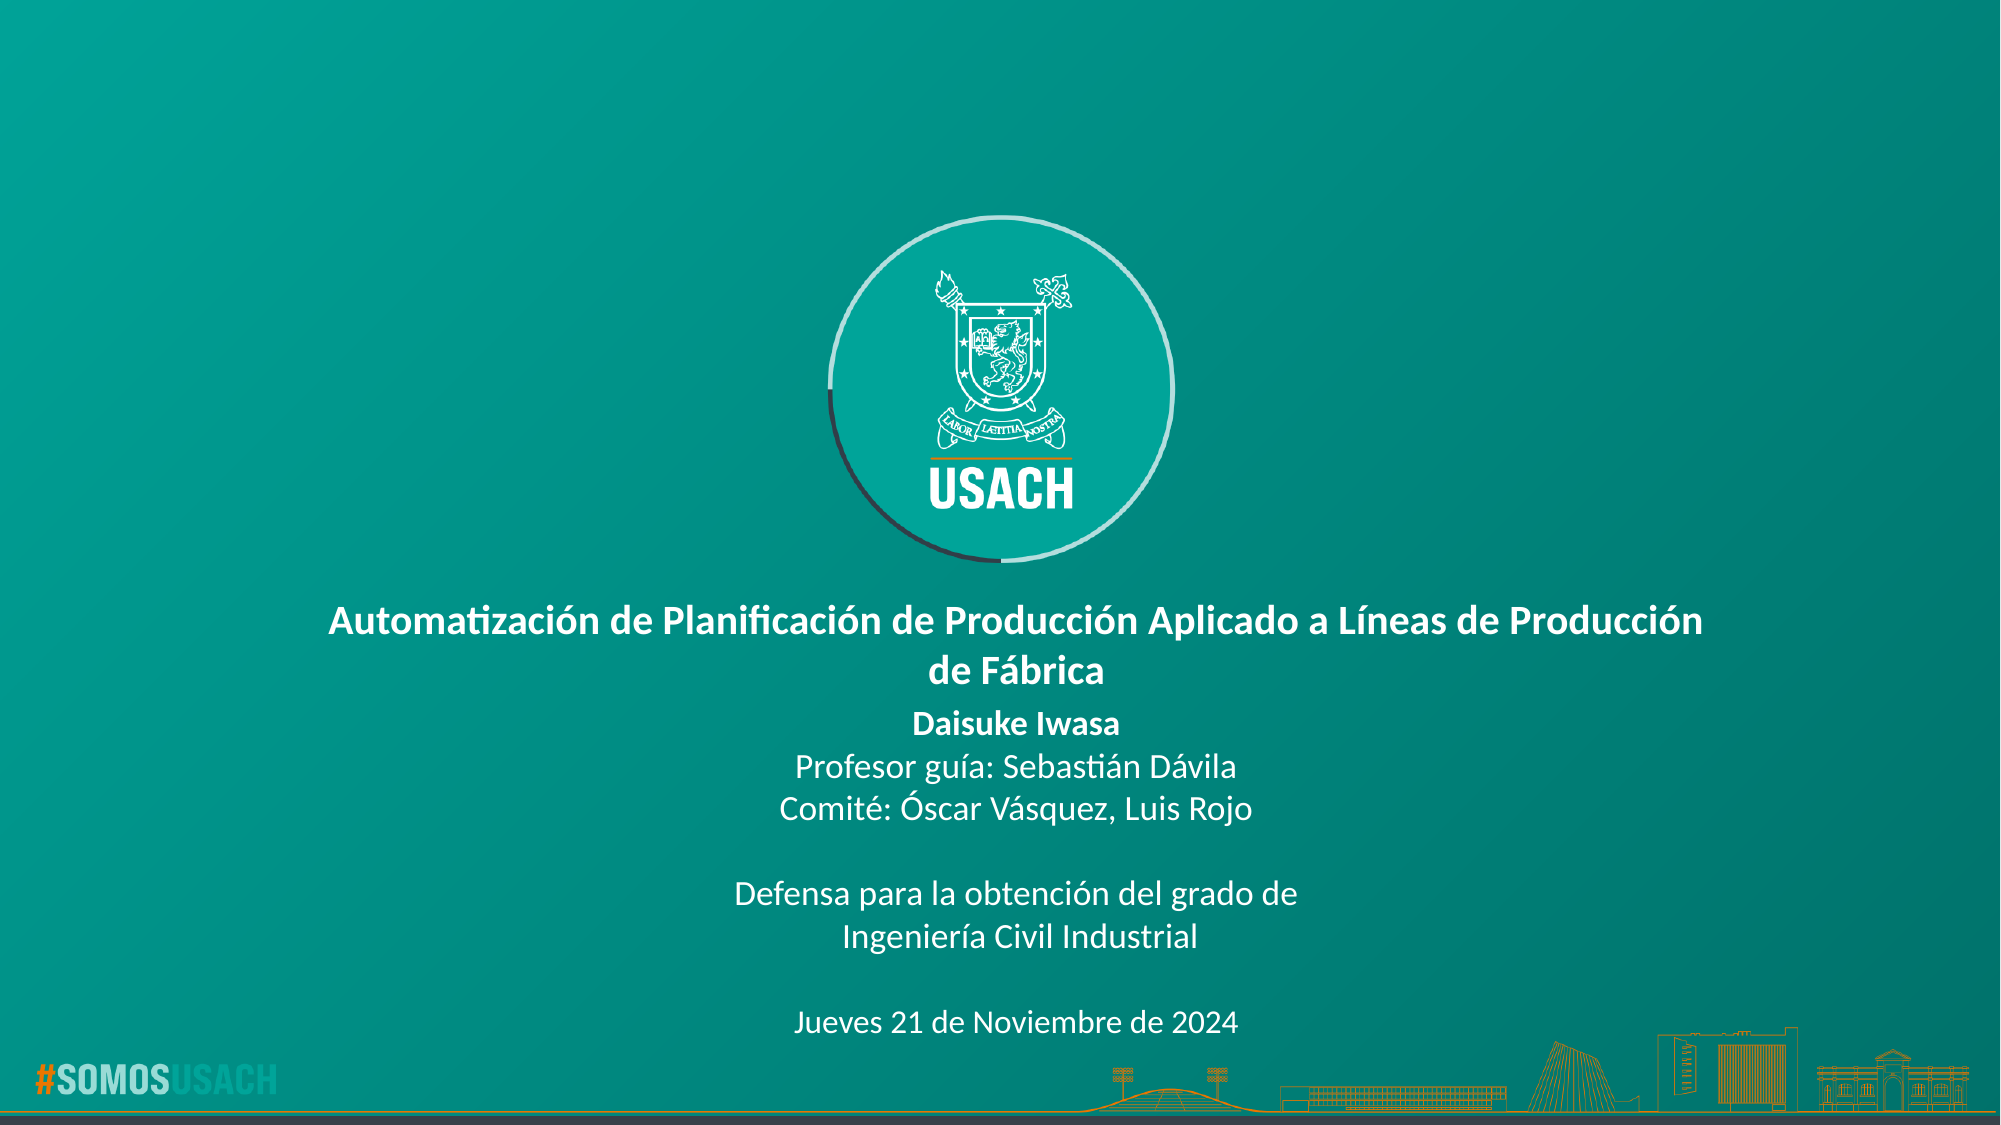

|  |  |  |  |  |
| --- | --- | --- | --- | --- |
|  |  |  |  |  |
|  |  |  |  |  |
|  |  |  |  |  |
|  |  |  |  |  |
|  |  |  |  |  |
|  |  |  |  |  |
|  |  |  |  |  |
|  |  |  |  |  |
|  |  |  |  |  |
|  |  |  |  |  |
|  |  |  |  |  |
|  |  |  |  |  |
|  |  |  |  |  |
|  |  |  |  |  |
|  |  |  |  |  |
|  |  |  |  |  |
|  |  |  |  |  |
|  |  |  |  |  |
|  |  |  | no |  |
|  |  |  |  |  |
|  |  |  |  |  |
|  |  |  |  |  |
|  |  |  |  |  |
|  |  |  |  |  |
|  |  | si |  |  |
|  |  |  |  |  |
|  |  |  |  |  |
|  |  |  |  |  |
|  |  |  |  |  |
|  |  |  |  |  |
|  |  |  |  |  |
|  |  |  |  |  |
|  |  |  |  |  |
|  |  |  |  |  |
|  |  |  |  |  |
|  |  |  |  |  |
|  |  |  |  |  |
|  |  |  |  |  |
|  |  |  |  |  |
|  | no |  |  |  |
|  |  |  |  |  |
|  |  |  |  |  |
|  |  |  |  |  |
|  |  |  |  |  |
|  |  |  |  |  |
|  |  |  |  |  |
|  | si |  |  |  |
|  |  |  |  |  |
|  |  |  |  |  |
|  |  |  |  |  |
|  |  |  |  |  |
|  |  |  |  |  |
|  |  |  |  |  |
|  |  |  |  |  |
|  |  |  |  |  |
|  |  |  |  |  |
|  |  |  |  |  |
|  |  |  |  |  |
|  |  |  |  |  |
|  |  |  |  |  |
|  |  |  |  |  |
|  |  |  |  |  |
|  |  |  |  |  |
Inicio proceso de linea
PP de arranque
Producción
¿Esta línea tiene PP L/M programada?
PP de L/M programada
Automatización de Planificación de Producción Aplicado a Líneas de Producción de Fábrica

Producción
Daisuke Iwasa
Profesor guía: Sebastián Dávila
Comité: Óscar Vásquez, Luis Rojo

Defensa para la obtención del grado de
 Ingeniería Civil Industrial

Jueves 21 de Noviembre de 2024
¿Es el último tipo producto que la línea que puede producir?
PP de cierre
Fin de proceso, pasar a siguiente línea